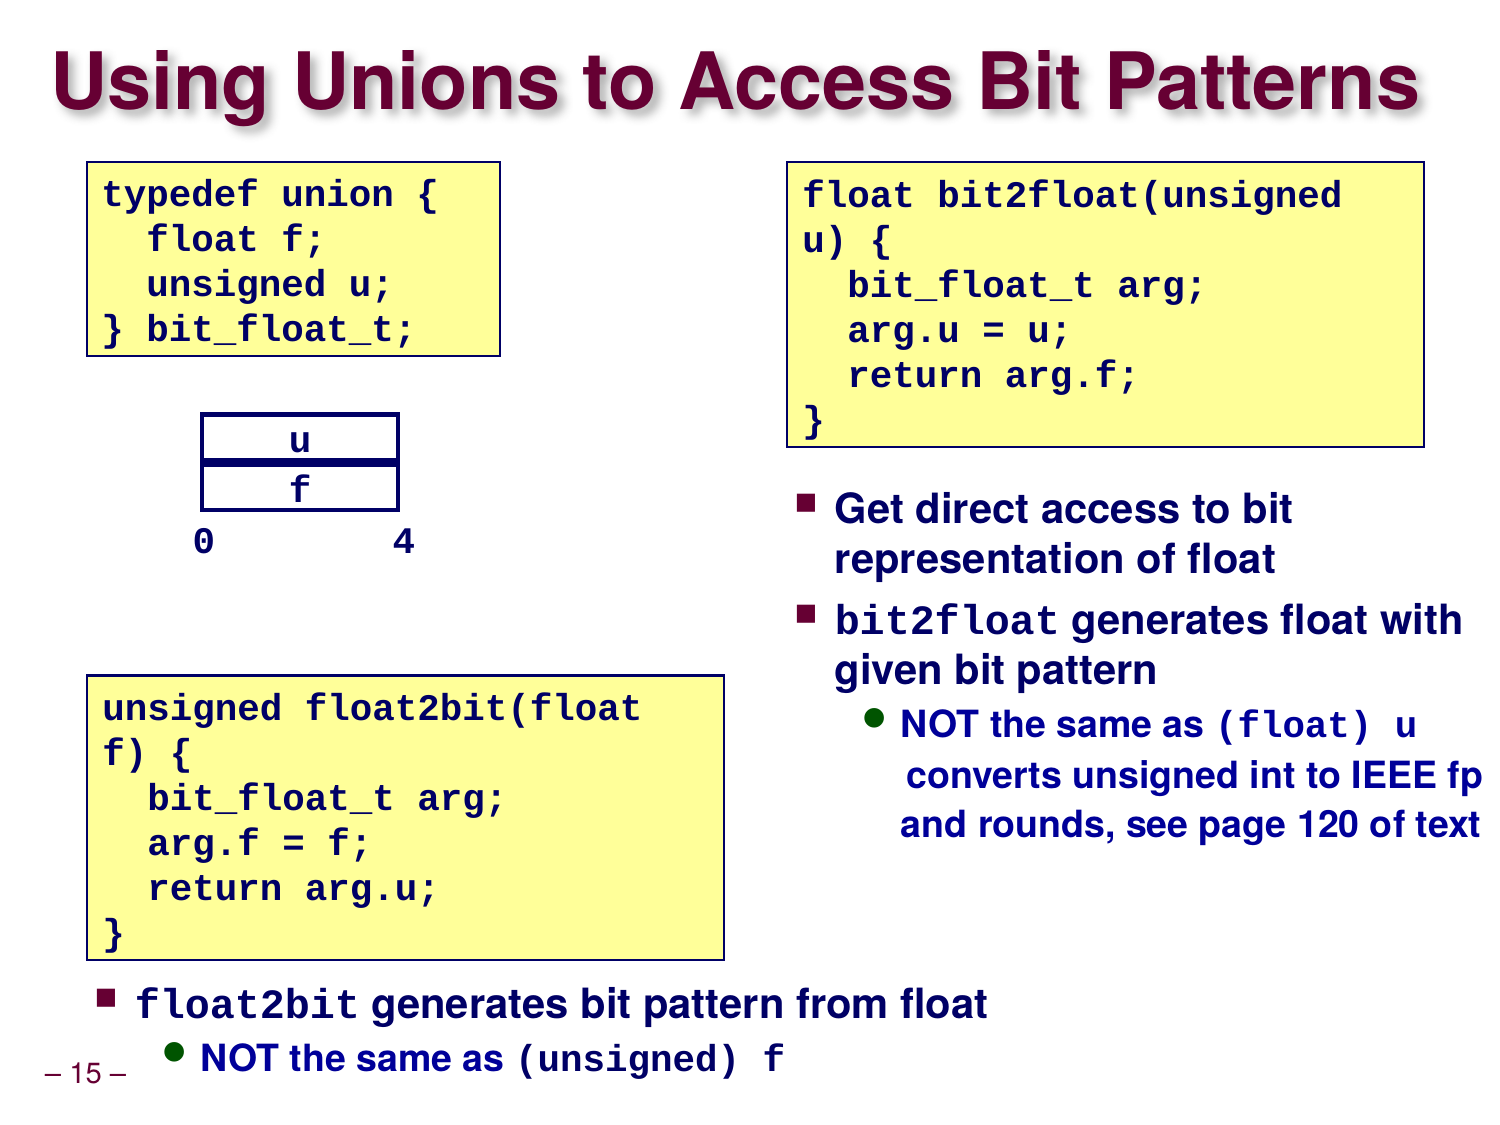

# Using Unions to Access Bit Patterns
typedef union {
  float f;
  unsigned u;
} bit_float_t;
float bit2float(unsigned u) {
  bit_float_t arg;
  arg.u = u;
  return arg.f;
}
u
f
Get direct access to bit representation of float
bit2float generates float with given bit pattern
NOT the same as (float) u
  converts unsigned int to IEEE fp and rounds, see page 120 of text
0
4
unsigned float2bit(float f) {
  bit_float_t arg;
  arg.f = f;
  return arg.u;
}
float2bit generates bit pattern from float
NOT the same as (unsigned) f